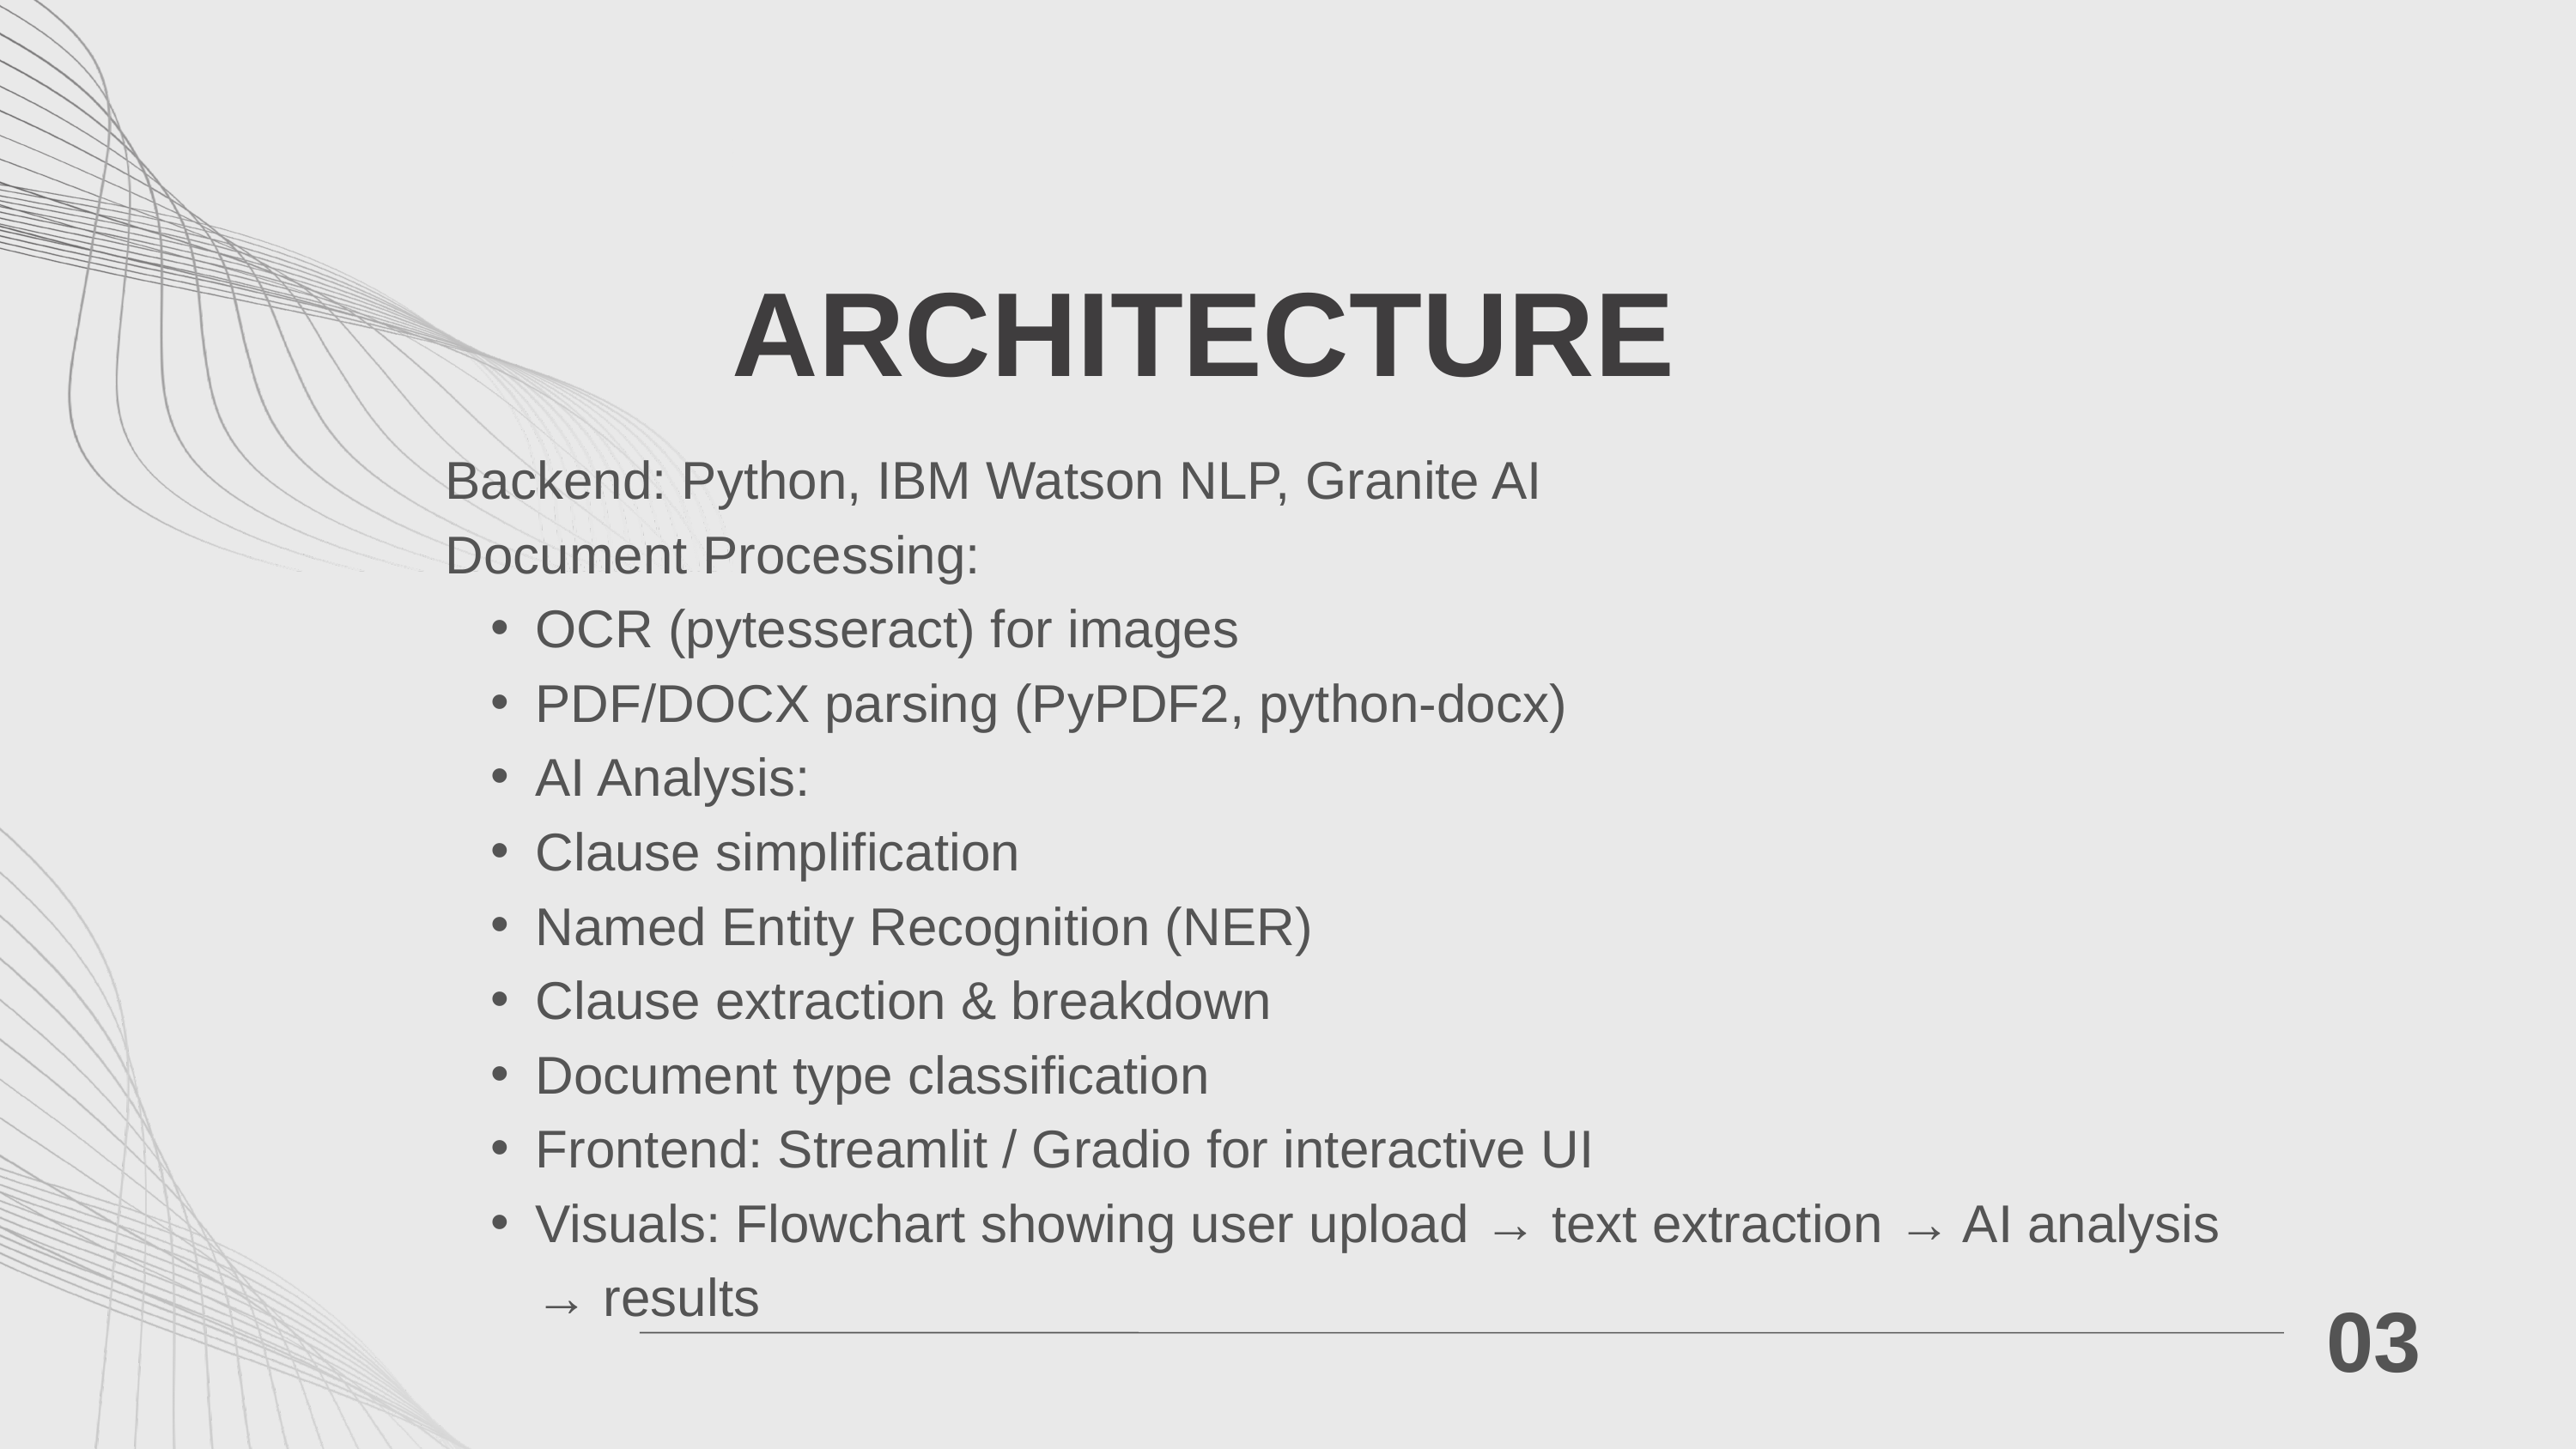

ARCHITECTURE
Backend: Python, IBM Watson NLP, Granite AI
Document Processing:
OCR (pytesseract) for images
PDF/DOCX parsing (PyPDF2, python-docx)
AI Analysis:
Clause simplification
Named Entity Recognition (NER)
Clause extraction & breakdown
Document type classification
Frontend: Streamlit / Gradio for interactive UI
Visuals: Flowchart showing user upload → text extraction → AI analysis → results

03